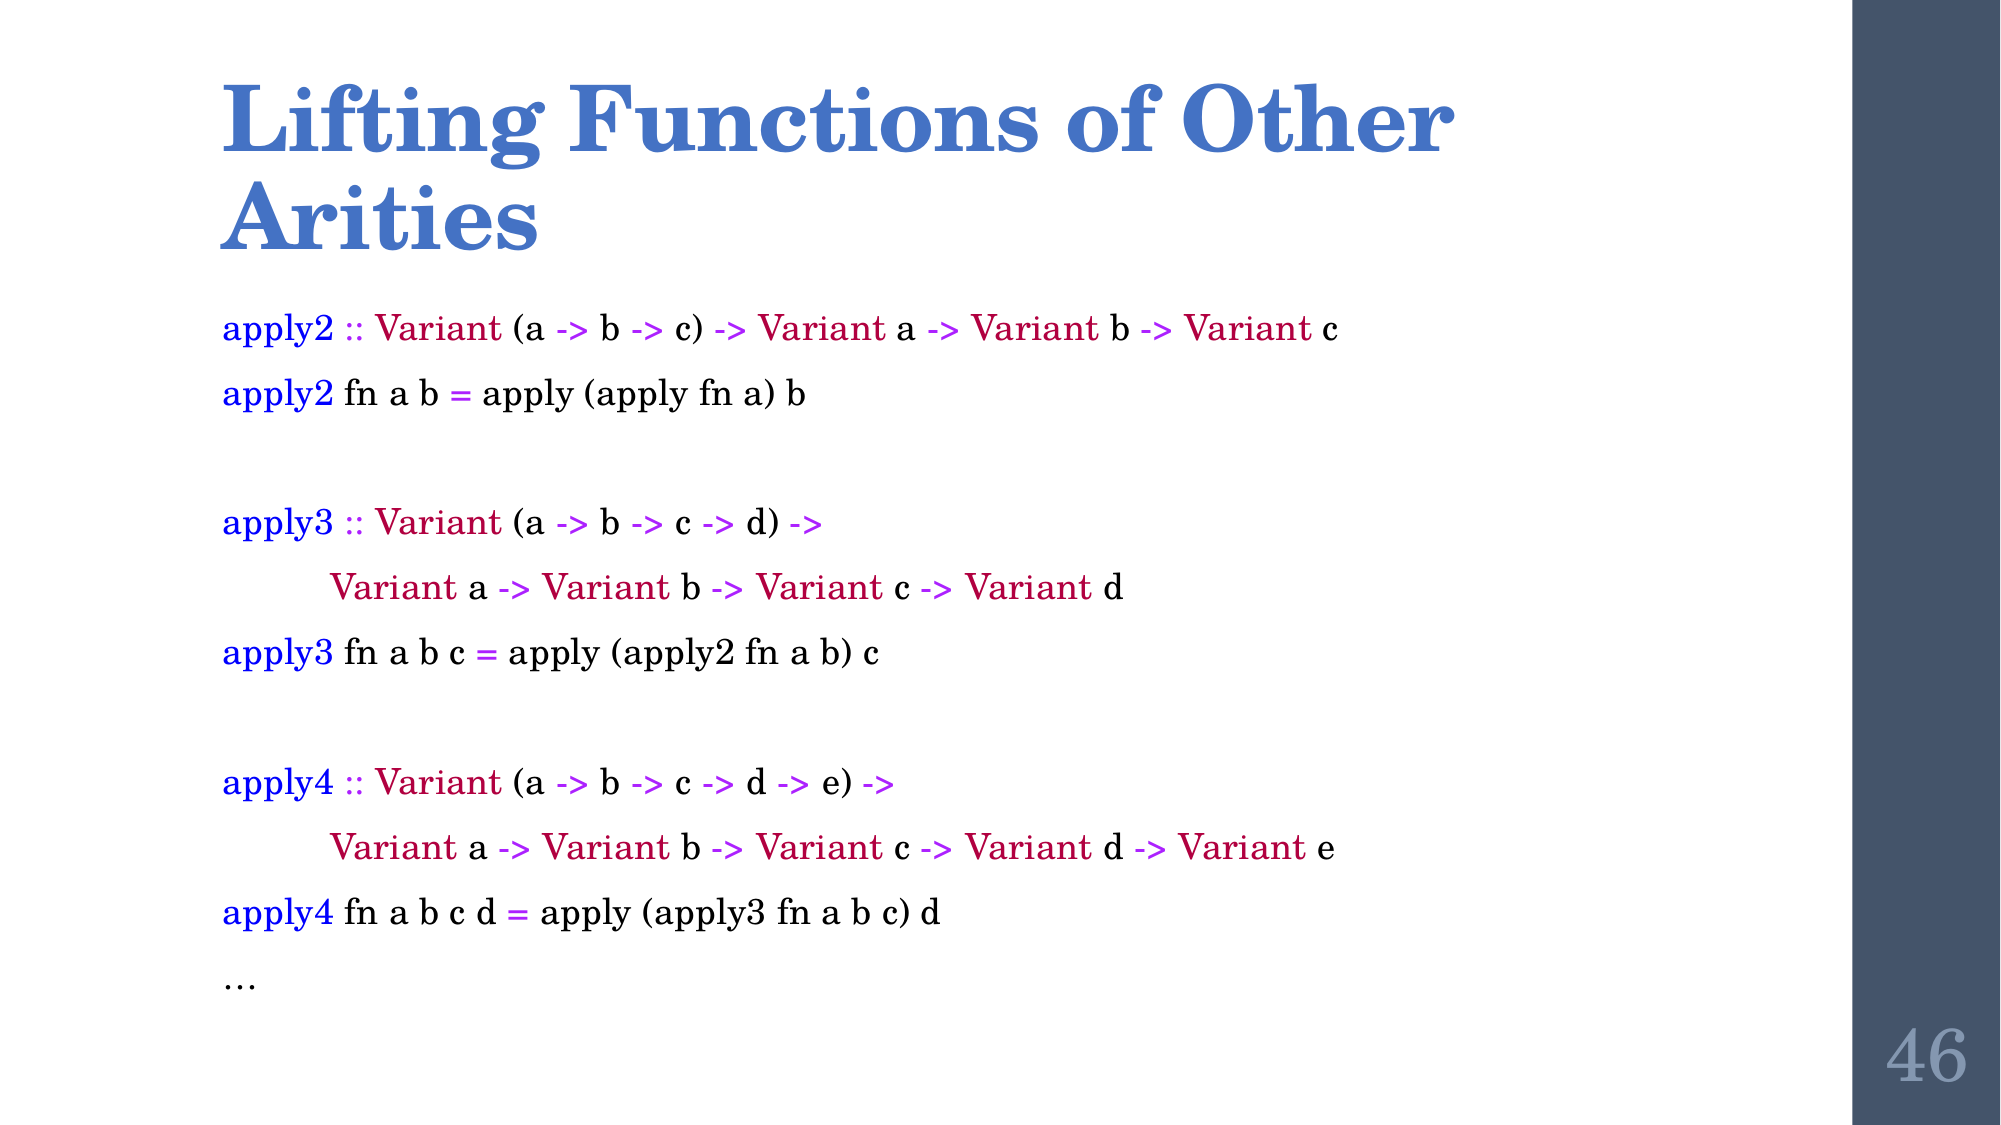

# Lifting Functions of Other Arities
apply2 :: Variant (a -> b -> c) -> Variant a -> Variant b -> Variant c
apply2 fn a b = apply (apply fn a) b

apply3 :: Variant (a -> b -> c -> d) ->
		Variant a -> Variant b -> Variant c -> Variant d
apply3 fn a b c = apply (apply2 fn a b) c

apply4 :: Variant (a -> b -> c -> d -> e) ->
		Variant a -> Variant b -> Variant c -> Variant d -> Variant e
apply4 fn a b c d = apply (apply3 fn a b c) d
…
46